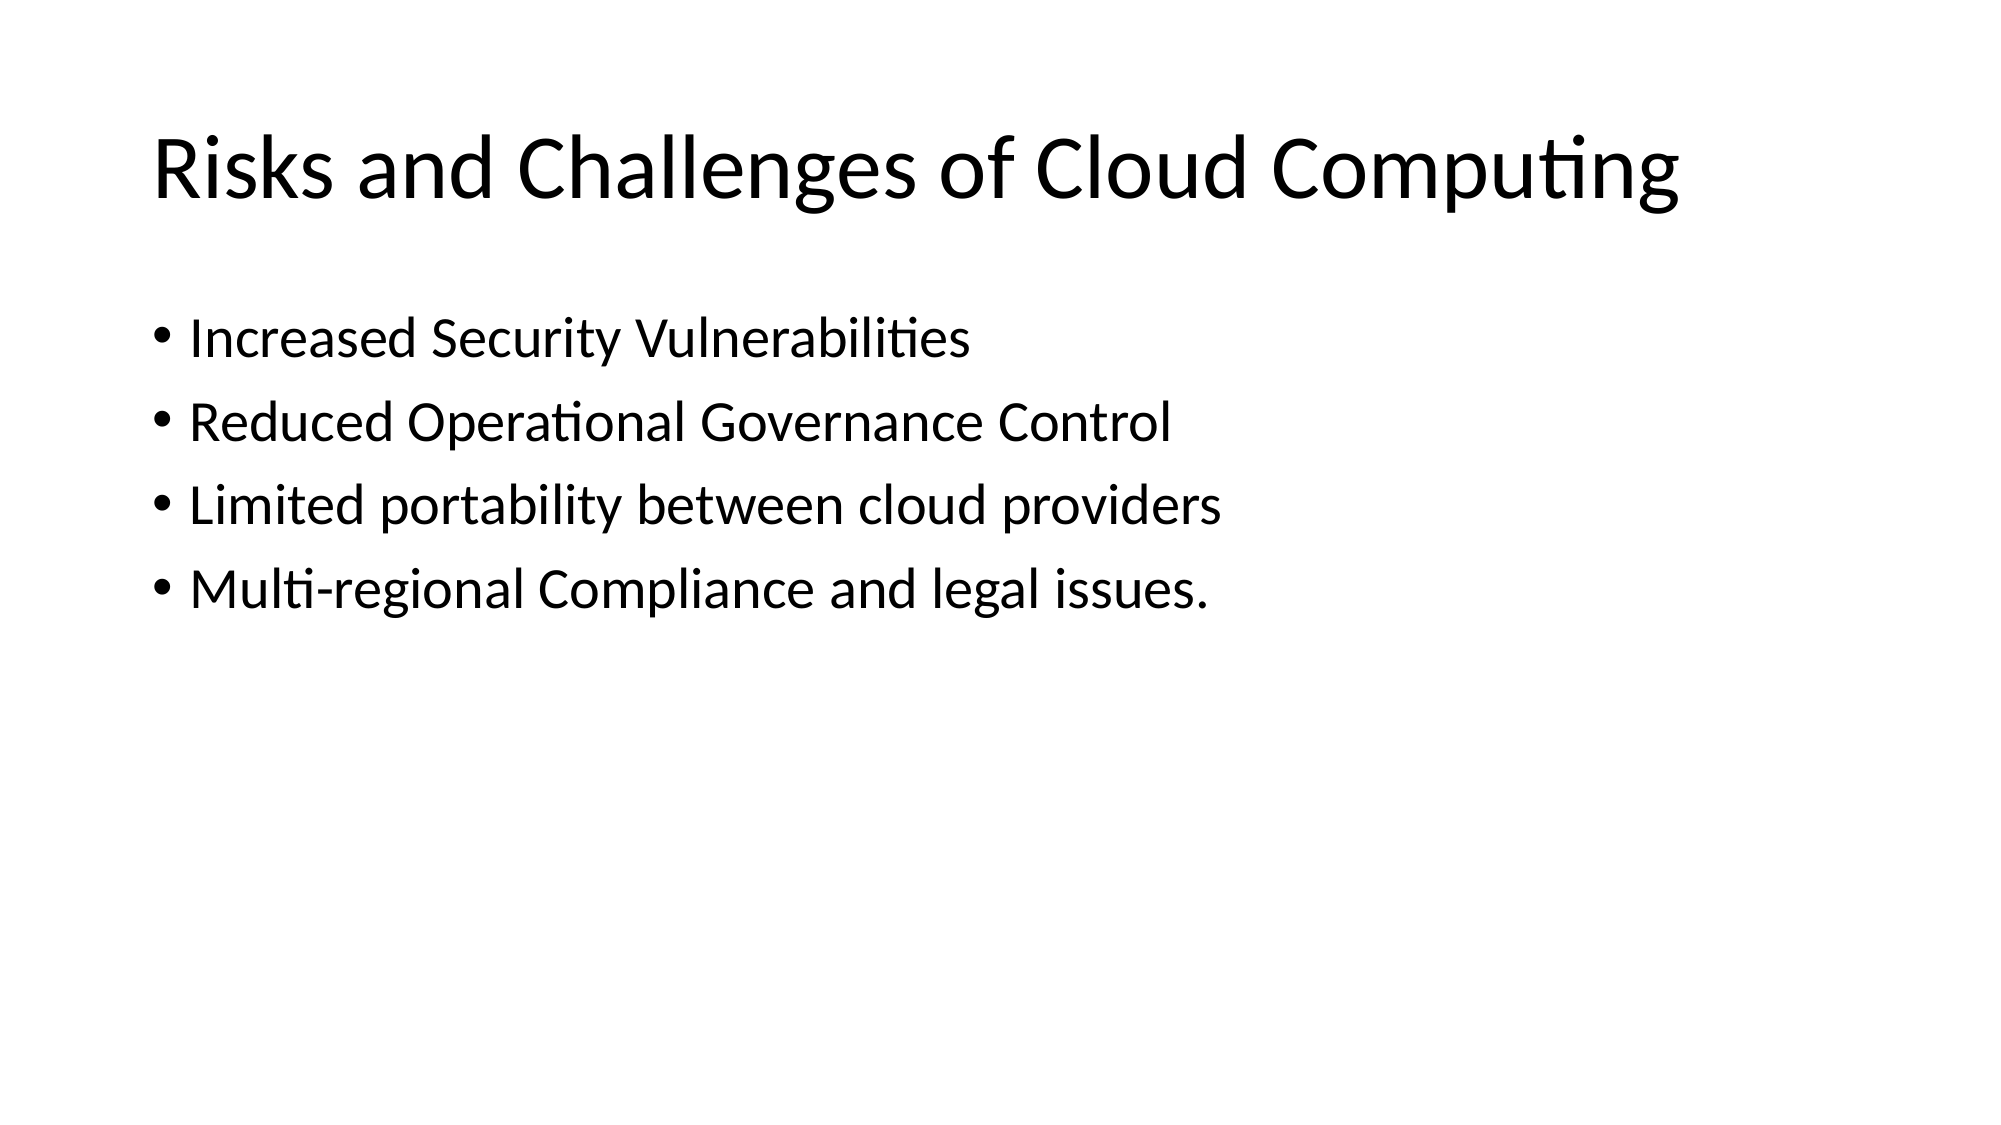

# Risks and Challenges of Cloud Computing
Increased Security Vulnerabilities
Reduced Operational Governance Control
Limited portability between cloud providers
Multi-regional Compliance and legal issues.

86